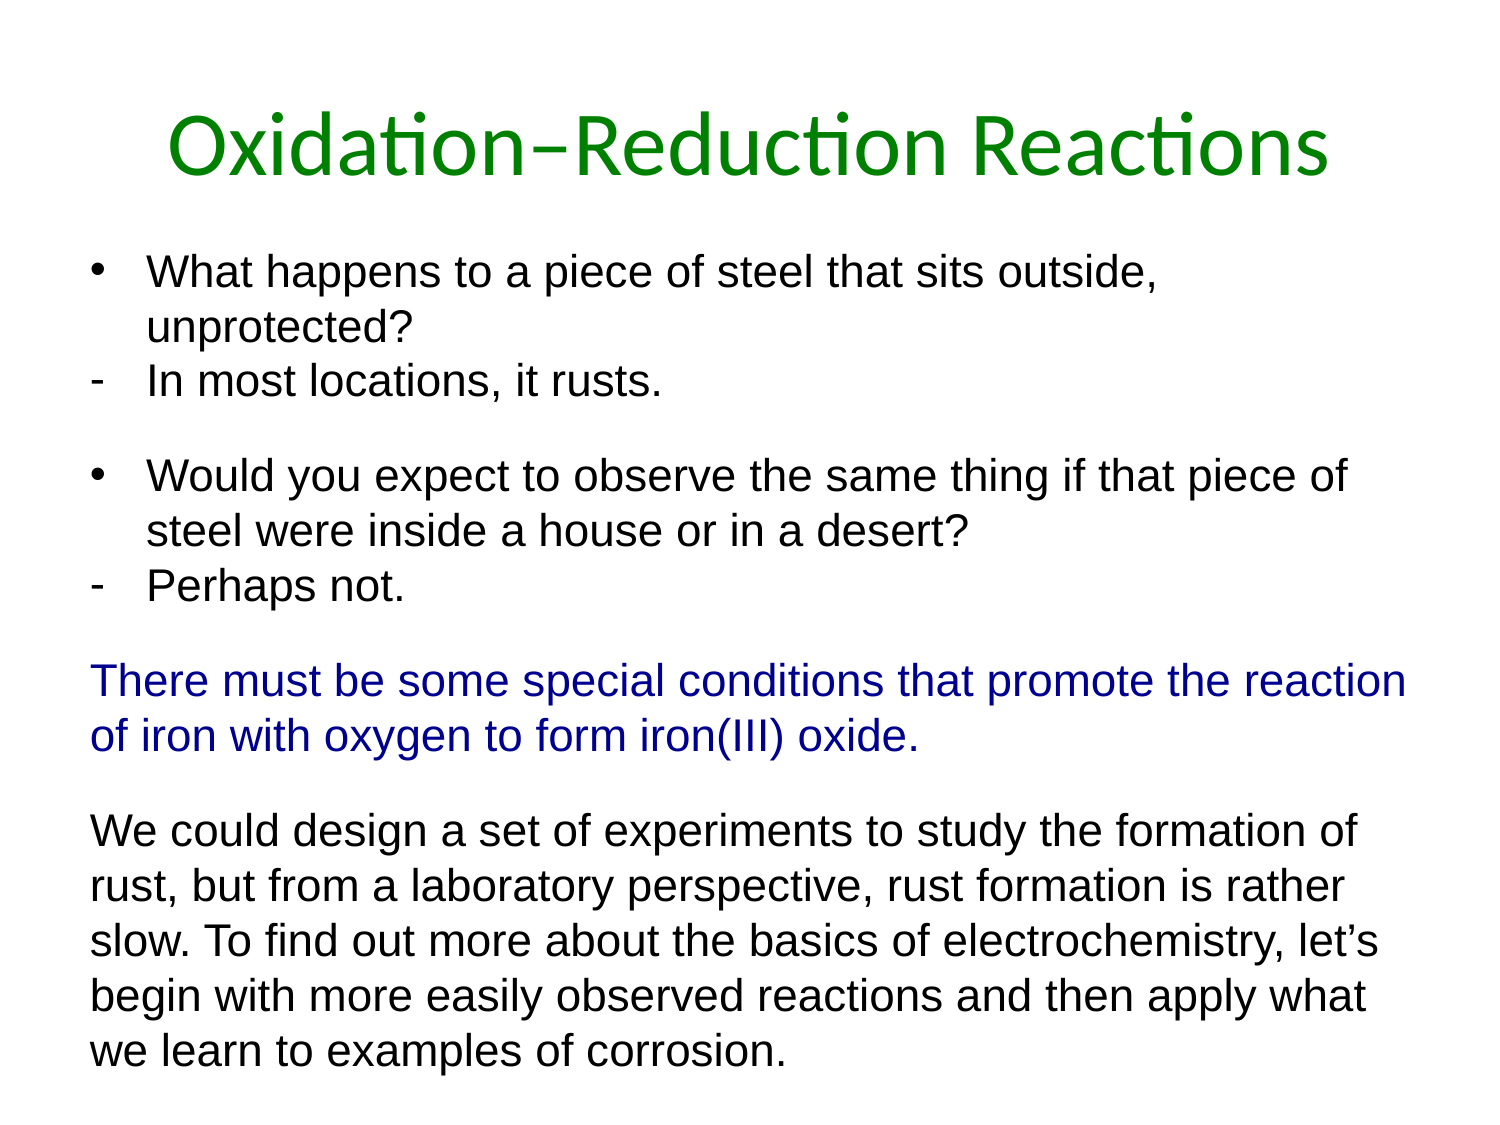

# Oxidation–Reduction Reactions
What happens to a piece of steel that sits outside, unprotected?
In most locations, it rusts.

Would you expect to observe the same thing if that piece of steel were inside a house or in a desert?
Perhaps not.

There must be some special conditions that promote the reaction of iron with oxygen to form iron(III) oxide.

We could design a set of experiments to study the formation of rust, but from a laboratory perspective, rust formation is rather slow. To find out more about the basics of electrochemistry, let’s begin with more easily observed reactions and then apply what we learn to examples of corrosion.